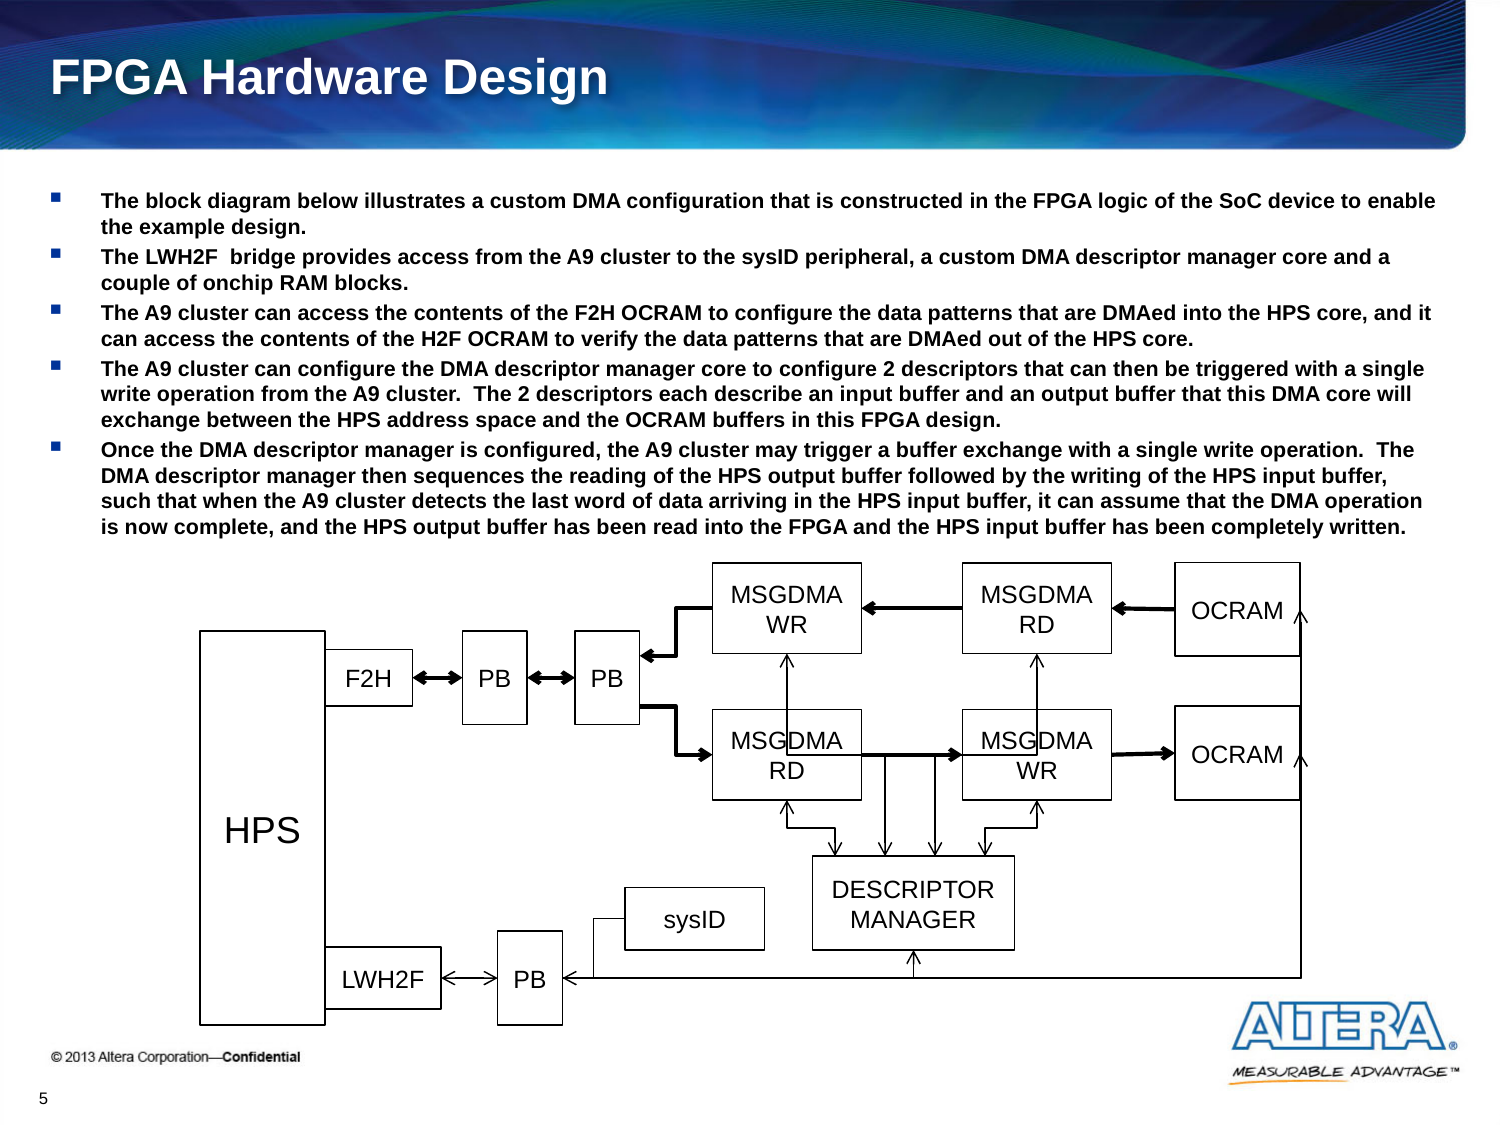

# FPGA Hardware Design
The block diagram below illustrates a custom DMA configuration that is constructed in the FPGA logic of the SoC device to enable the example design.
The LWH2F  bridge provides access from the A9 cluster to the sysID peripheral, a custom DMA descriptor manager core and a couple of onchip RAM blocks.
The A9 cluster can access the contents of the F2H OCRAM to configure the data patterns that are DMAed into the HPS core, and it can access the contents of the H2F OCRAM to verify the data patterns that are DMAed out of the HPS core.
The A9 cluster can configure the DMA descriptor manager core to configure 2 descriptors that can then be triggered with a single write operation from the A9 cluster.  The 2 descriptors each describe an input buffer and an output buffer that this DMA core will exchange between the HPS address space and the OCRAM buffers in this FPGA design.
Once the DMA descriptor manager is configured, the A9 cluster may trigger a buffer exchange with a single write operation.  The DMA descriptor manager then sequences the reading of the HPS output buffer followed by the writing of the HPS input buffer, such that when the A9 cluster detects the last word of data arriving in the HPS input buffer, it can assume that the DMA operation is now complete, and the HPS output buffer has been read into the FPGA and the HPS input buffer has been completely written.
OCRAM
MSGDMA
WR
MSGDMA
RD
PB
PB
HPS

F2H

OCRAM
MSGDMA
RD
MSGDMA
WR
DESCRIPTOR
MANAGER

sysID
PB
LWH2F
5